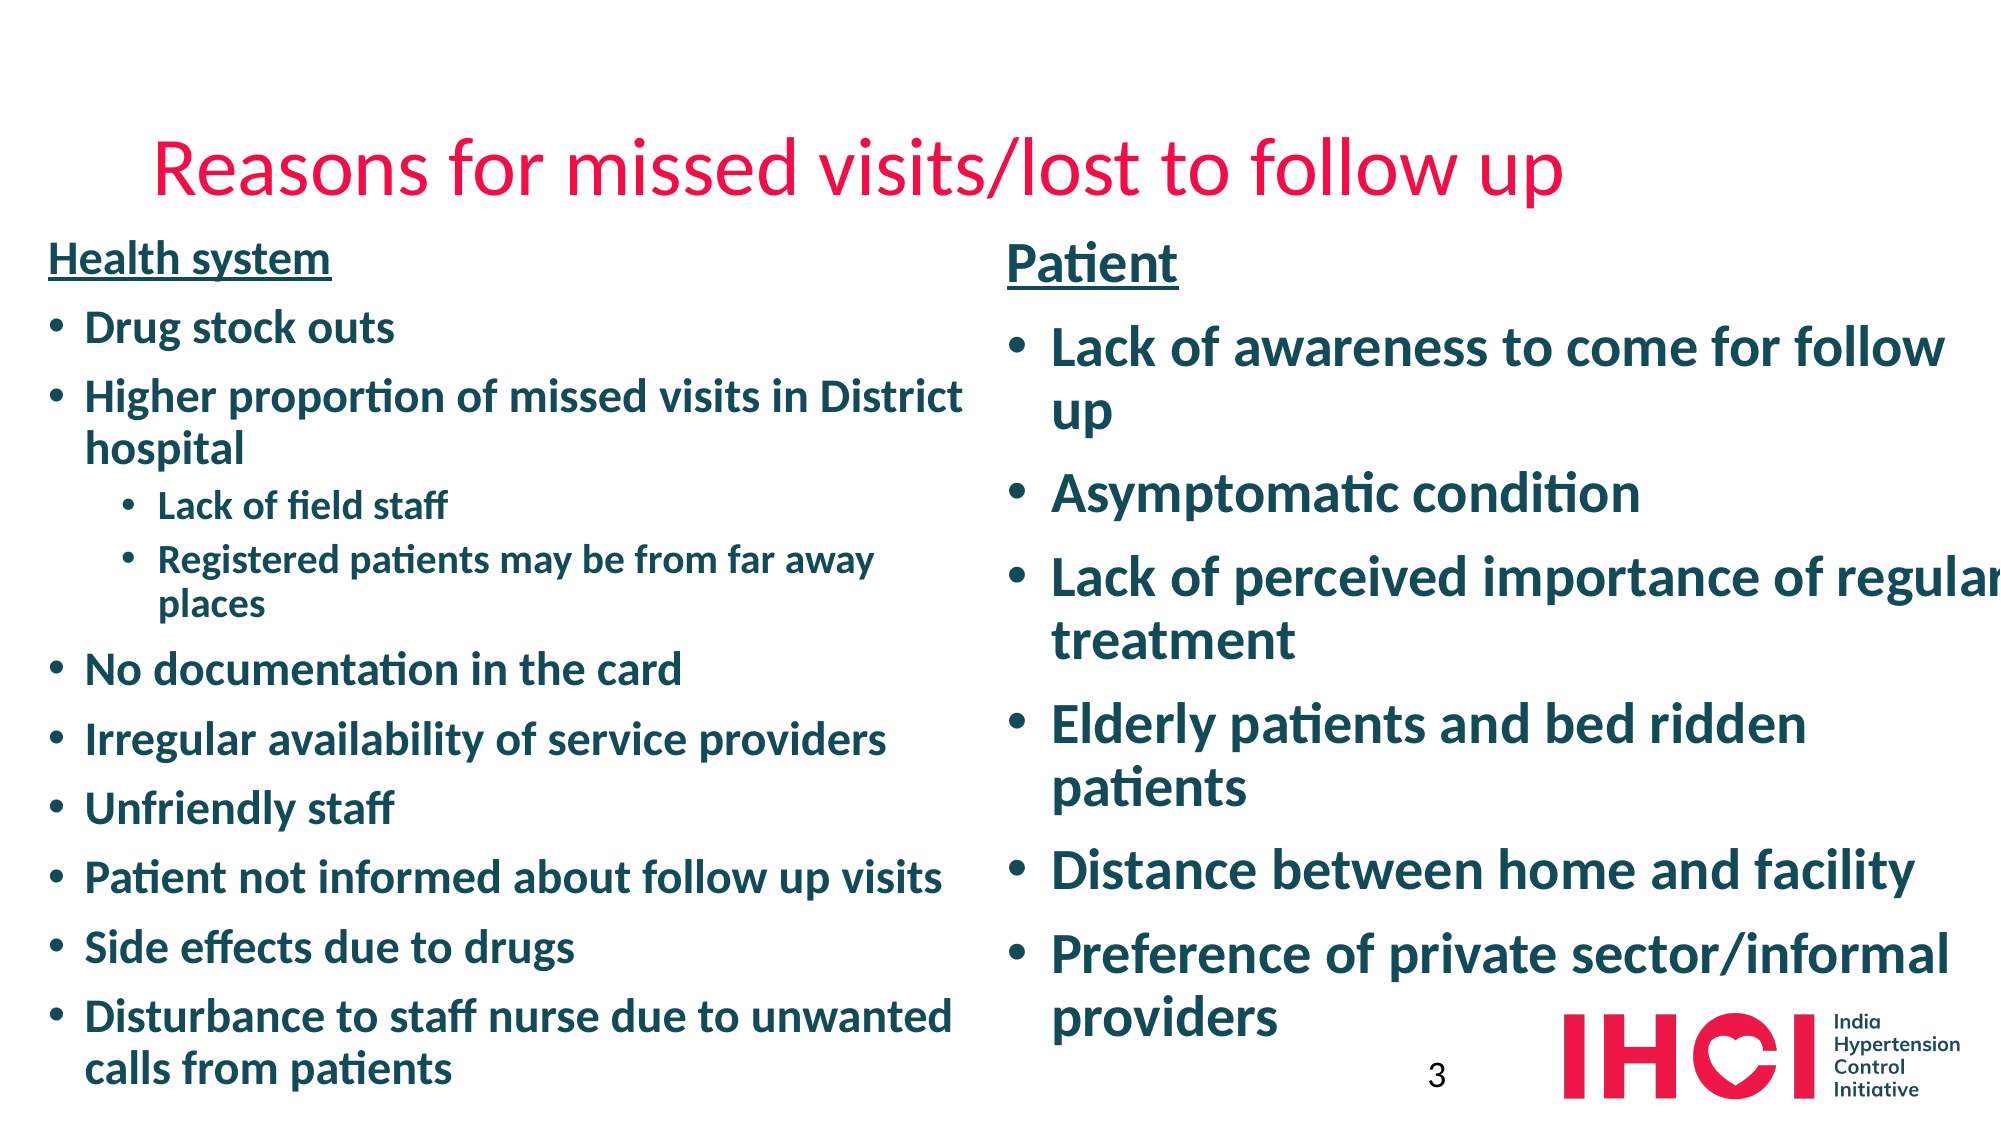

# Reasons for missed visits/lost to follow up
Patient
Lack of awareness to come for follow up
Asymptomatic condition
Lack of perceived importance of regular treatment
Elderly patients and bed ridden patients
Distance between home and facility
Preference of private sector/informal providers

Health system
Drug stock outs
Higher proportion of missed visits in District hospital
Lack of field staff
Registered patients may be from far away places
No documentation in the card
Irregular availability of service providers
Unfriendly staff
Patient not informed about follow up visits
Side effects due to drugs
Disturbance to staff nurse due to unwanted calls from patients

3